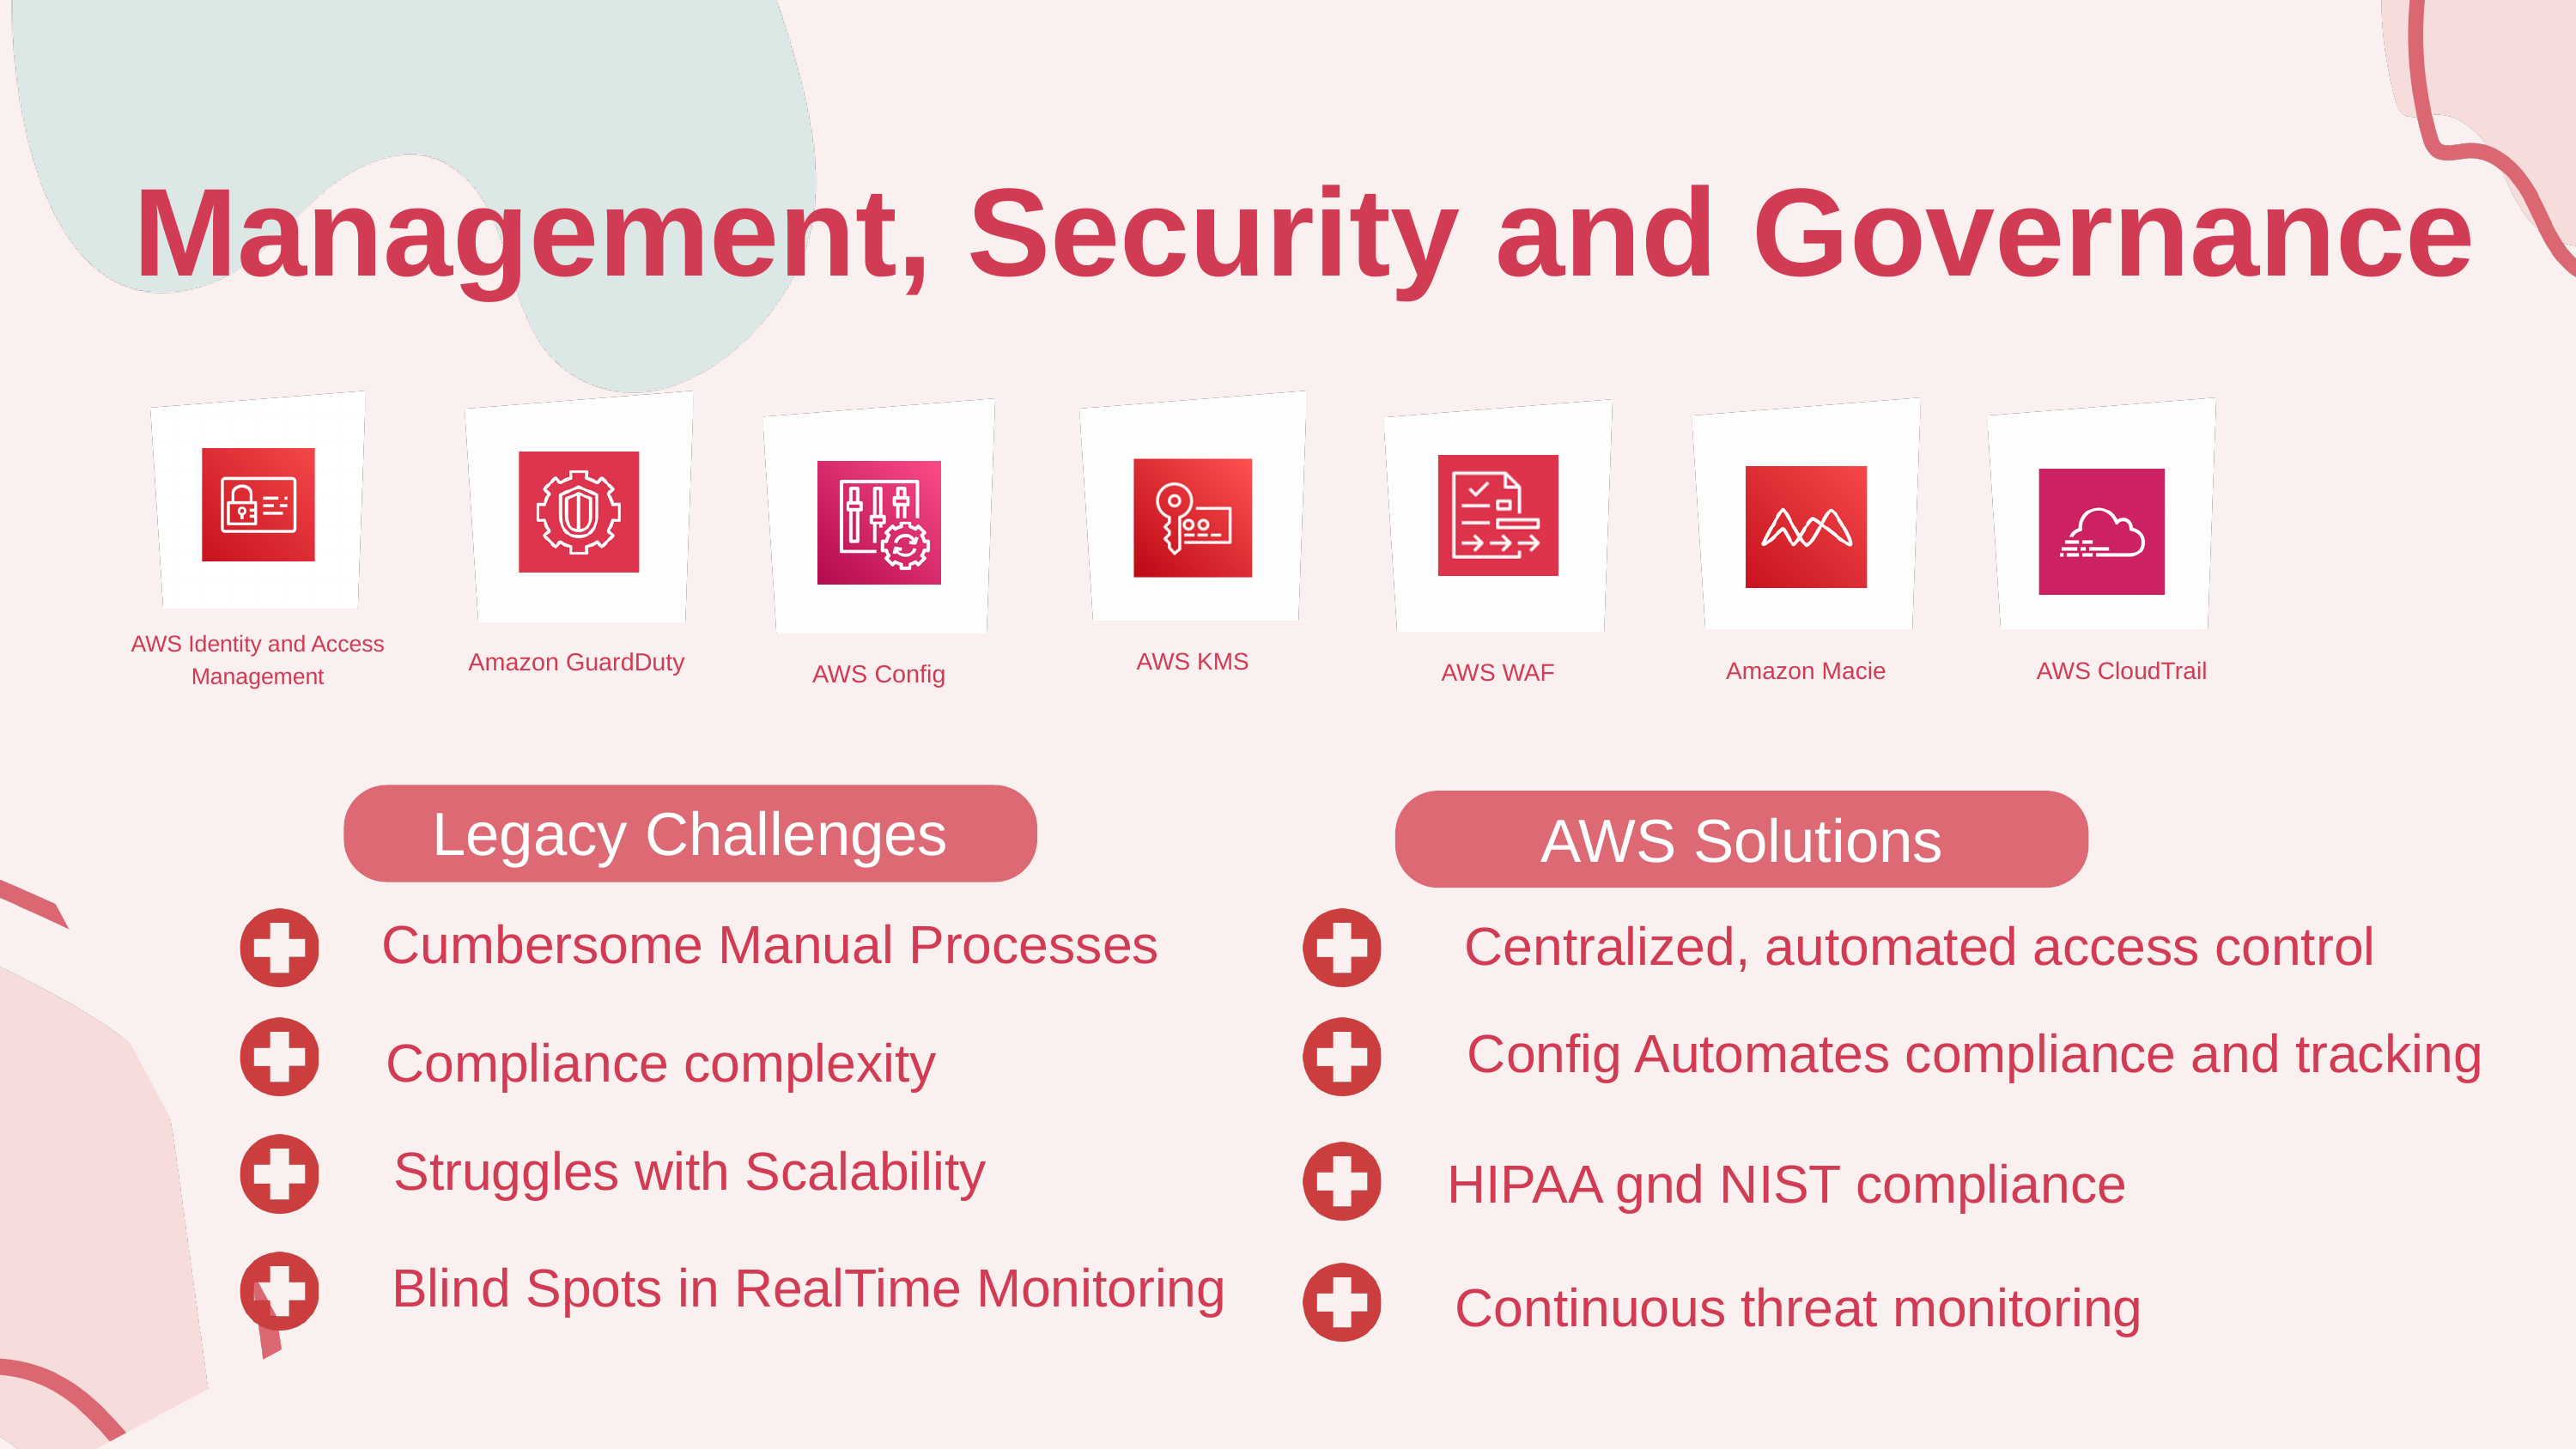

Management, Security and Governance

AWS Identity and Access Management
AWS KMS
Amazon GuardDuty
Amazon Macie
AWS CloudTrail
AWS WAF
AWS Config
Legacy Challenges

AWS Solutions

Cumbersome Manual Processes
Centralized, automated access control

Config Automates compliance and tracking
Compliance complexity

Struggles with Scalability

HIPAA gnd NIST compliance

Blind Spots in RealTime Monitoring

Continuous threat monitoring